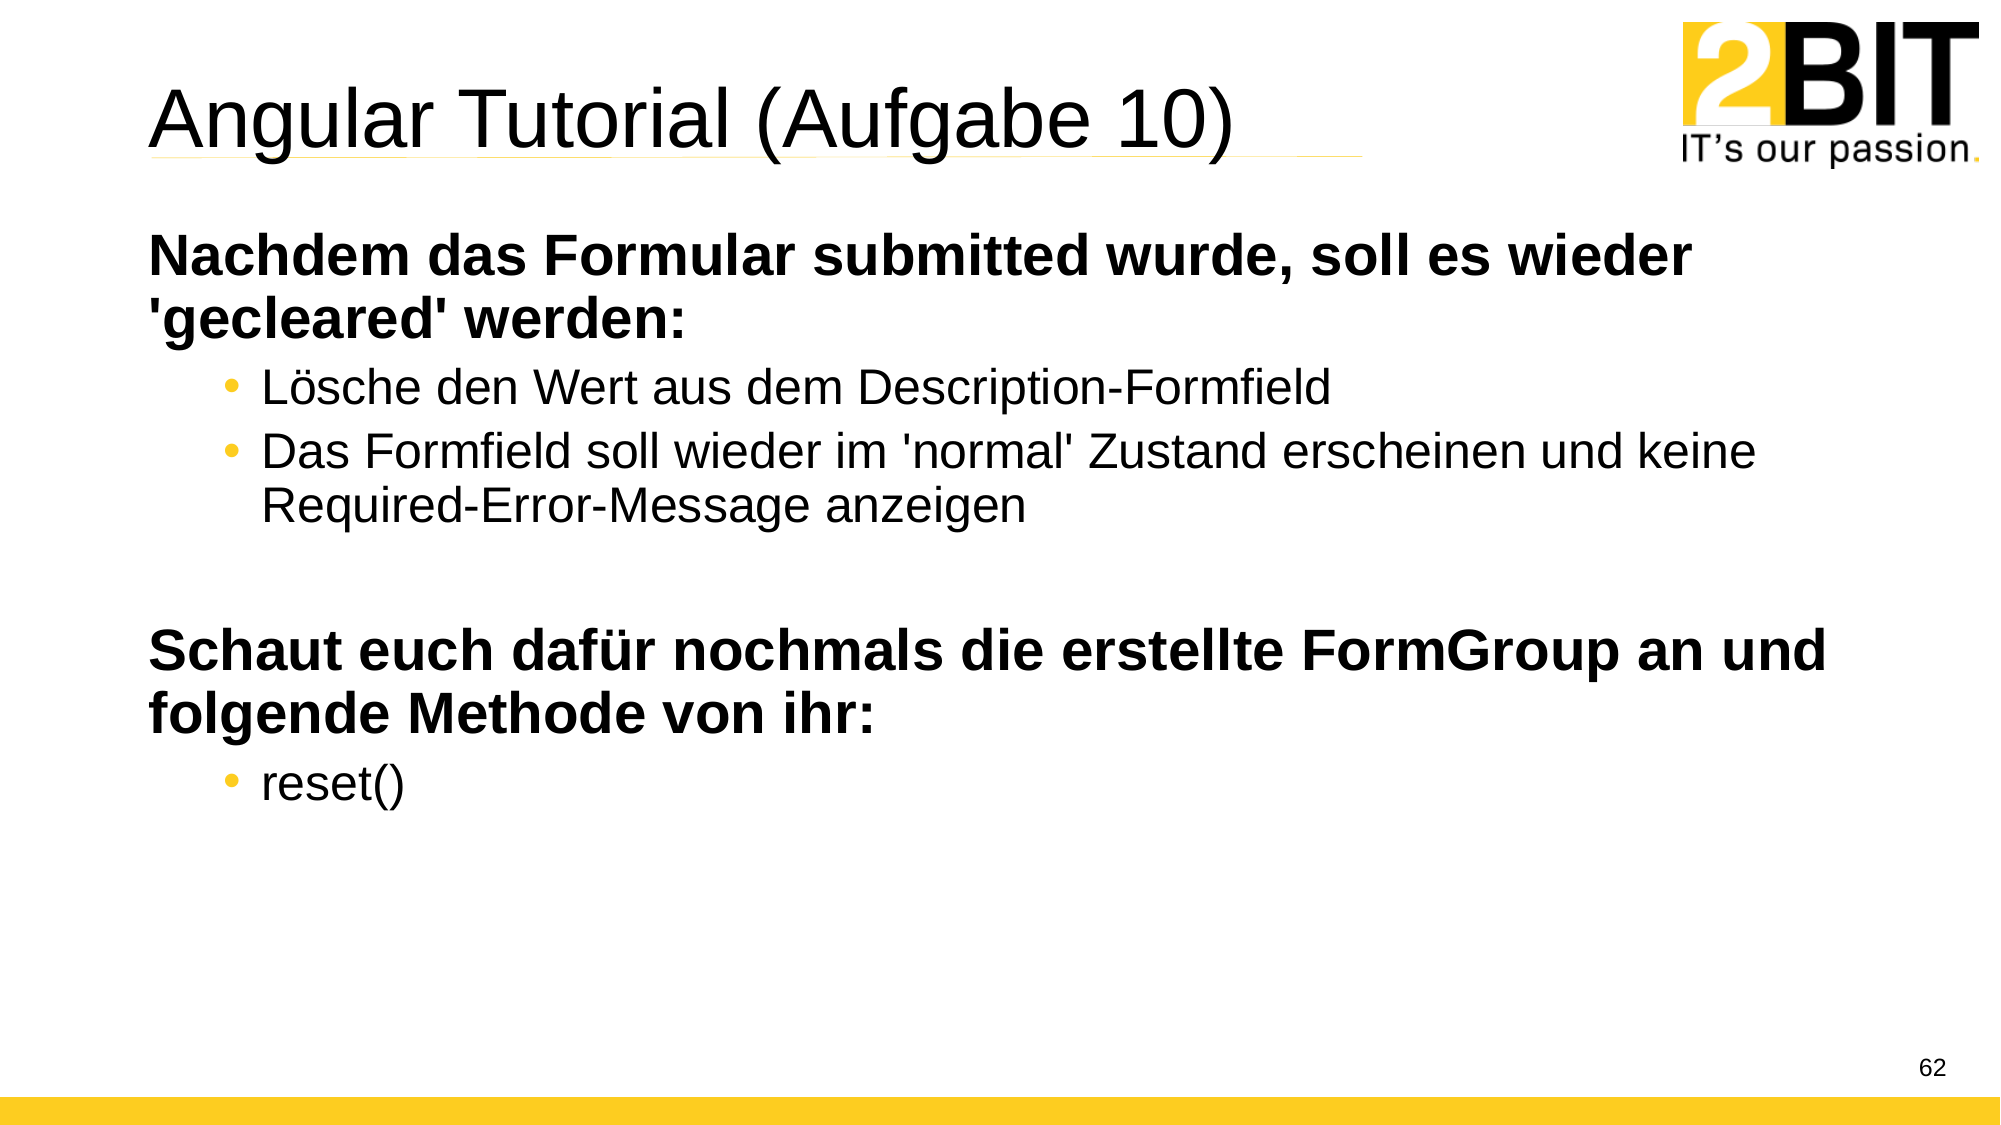

# Angular Tutorial (Aufgabe 10)
Nachdem das Formular submitted wurde, soll es wieder 'gecleared' werden:
Lösche den Wert aus dem Description-Formfield
Das Formfield soll wieder im 'normal' Zustand erscheinen und keine
Required-Error-Message anzeigen

Schaut euch dafür nochmals die erstellte FormGroup an und folgende Methode von ihr:
reset()